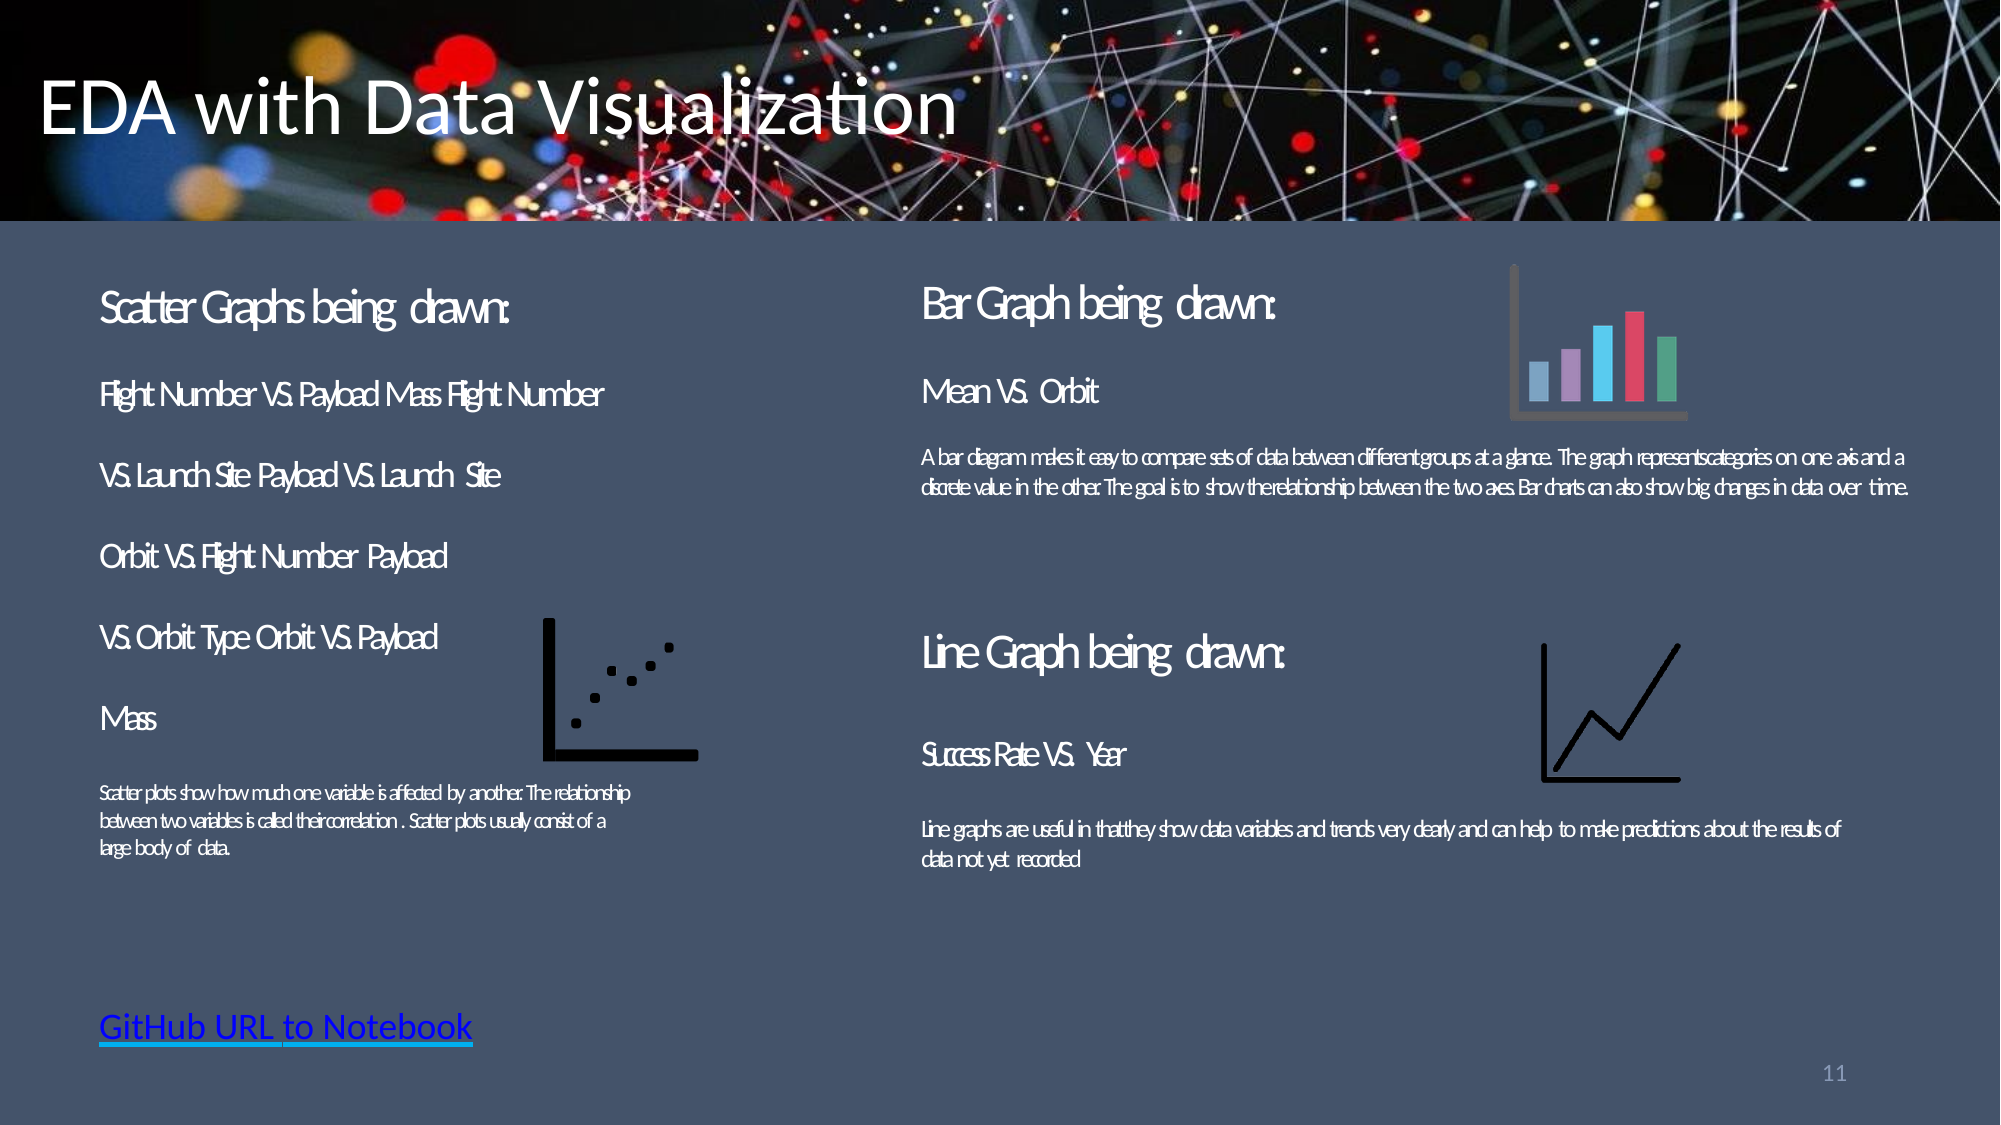

# EDA with Data Visualization
EDA with data visualization

Bar Graph being drawn:
Mean VS. Orbit
A bar diagram makes it easy to compare sets of data between different groups at a glance.  The graph represents categories on one axis and a discrete value in the other. The goal is to  show the relationship between the two axes. Bar charts can also show big changes in data  over time.
Scatter Graphs being drawn:
Flight Number VS. Payload Mass  Flight Number VS. Launch Site  Payload VS. Launch Site
Orbit VS. Flight Number  Payload VS. Orbit Type  Orbit VS. Payload Mass
Scatter plots show how much one variable is affected  by another. The relationship between two variables is  called their correlation . Scatter plots usually consist of a  large body of data.
Line Graph being drawn:
Success Rate VS. Year
Line graphs are useful in that they show data variables and trends very clearly and can help  to make predictions about the results of data not yet recorded
GitHub URL to Notebook
11